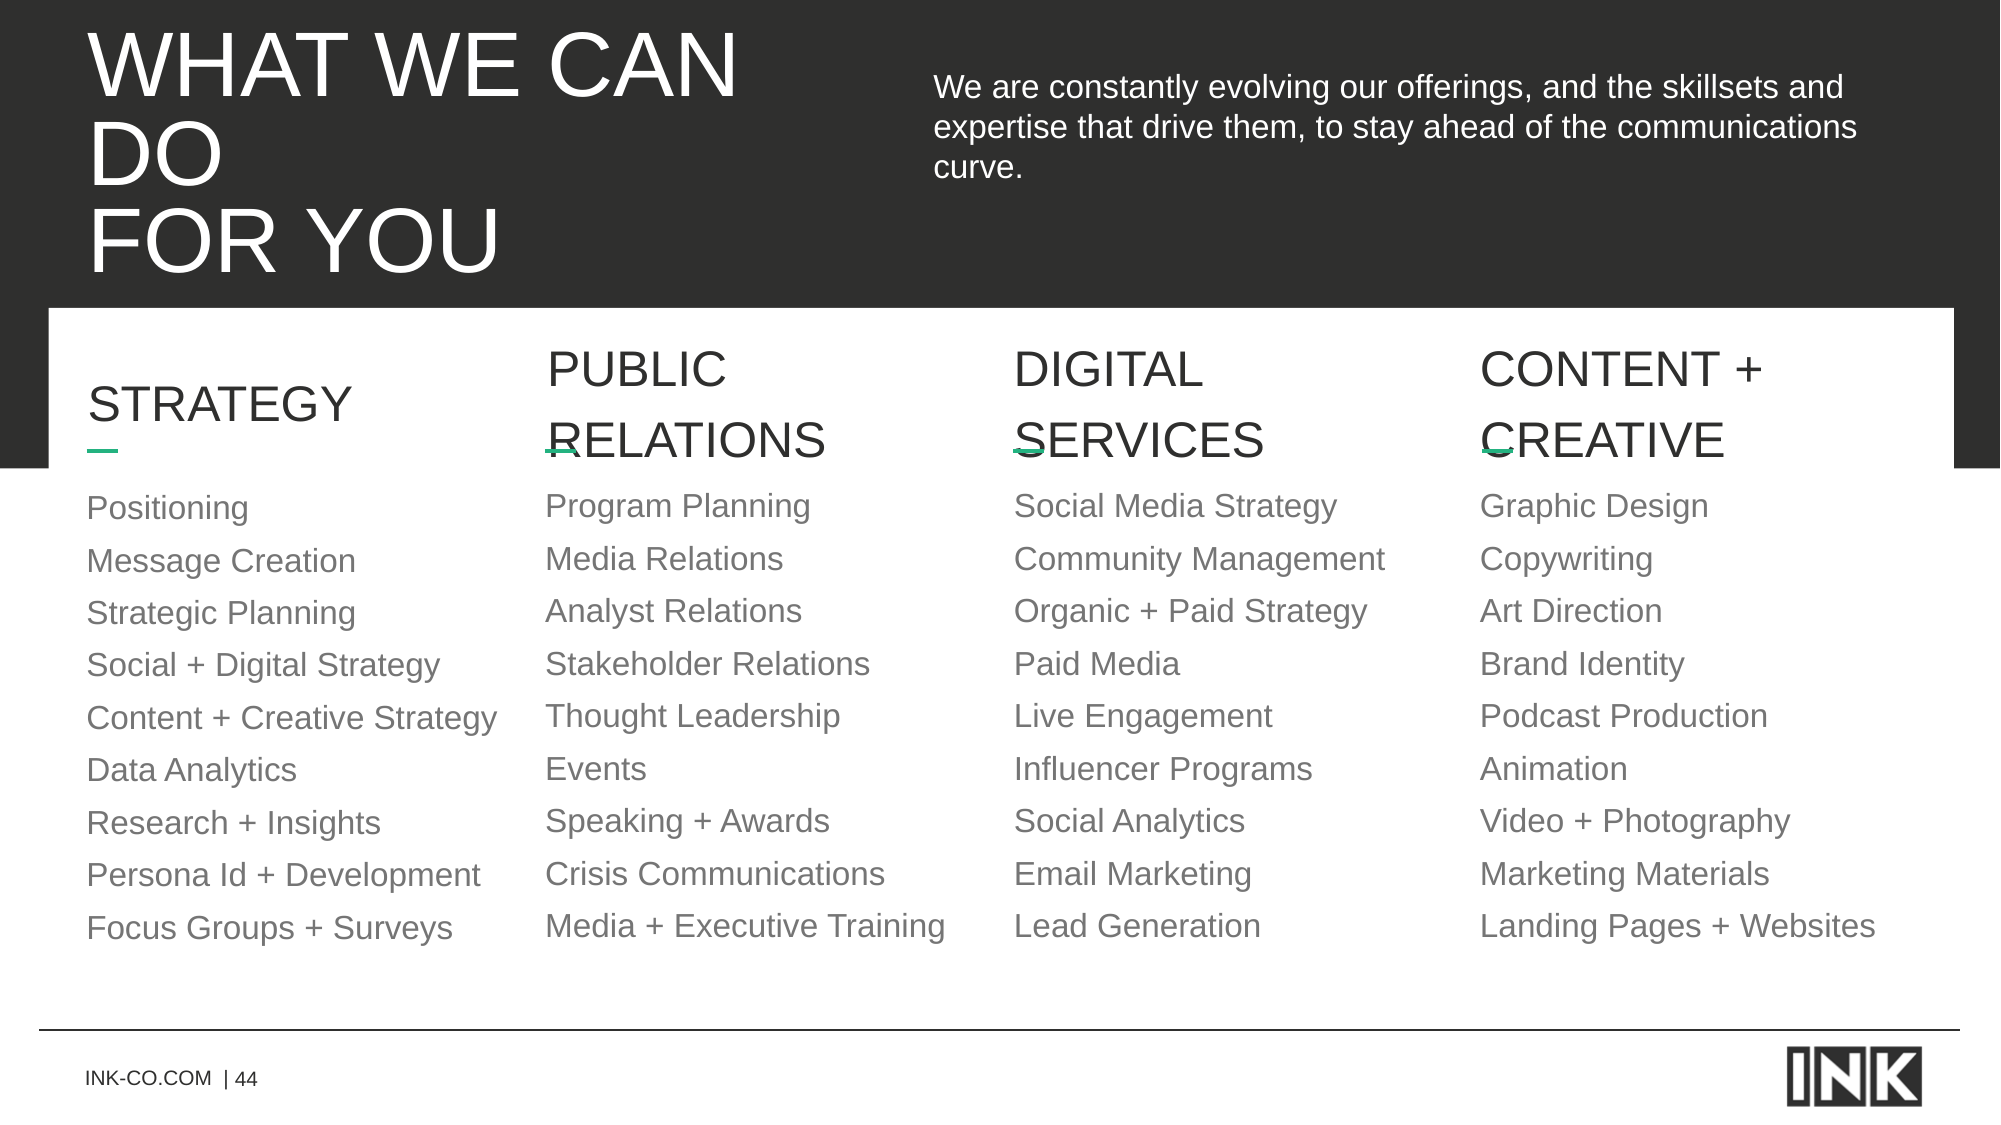

# What we can do for you
We are constantly evolving our offerings, and the skillsets and expertise that drive them, to stay ahead of the communications curve.
Strategy
PUBLIC RELATIONS
DIGITAL SERVICES
CONTENT + CREATIVE
Graphic Design
Copywriting
Art Direction
Brand Identity
Podcast Production
Animation
Video + Photography
Marketing Materials
Landing Pages + Websites
Program Planning
Media Relations
Analyst Relations
Stakeholder Relations
Thought Leadership
Events
Speaking + Awards
Crisis Communications
Media + Executive Training
Social Media Strategy
Community Management
Organic + Paid Strategy
Paid Media
Live Engagement
Influencer Programs
Social Analytics
Email Marketing
Lead Generation
Positioning
Message Creation
Strategic Planning
Social + Digital Strategy
Content + Creative Strategy
Data Analytics
Research + Insights
Persona Id + Development
Focus Groups + Surveys
INK-CO.COM  |
44